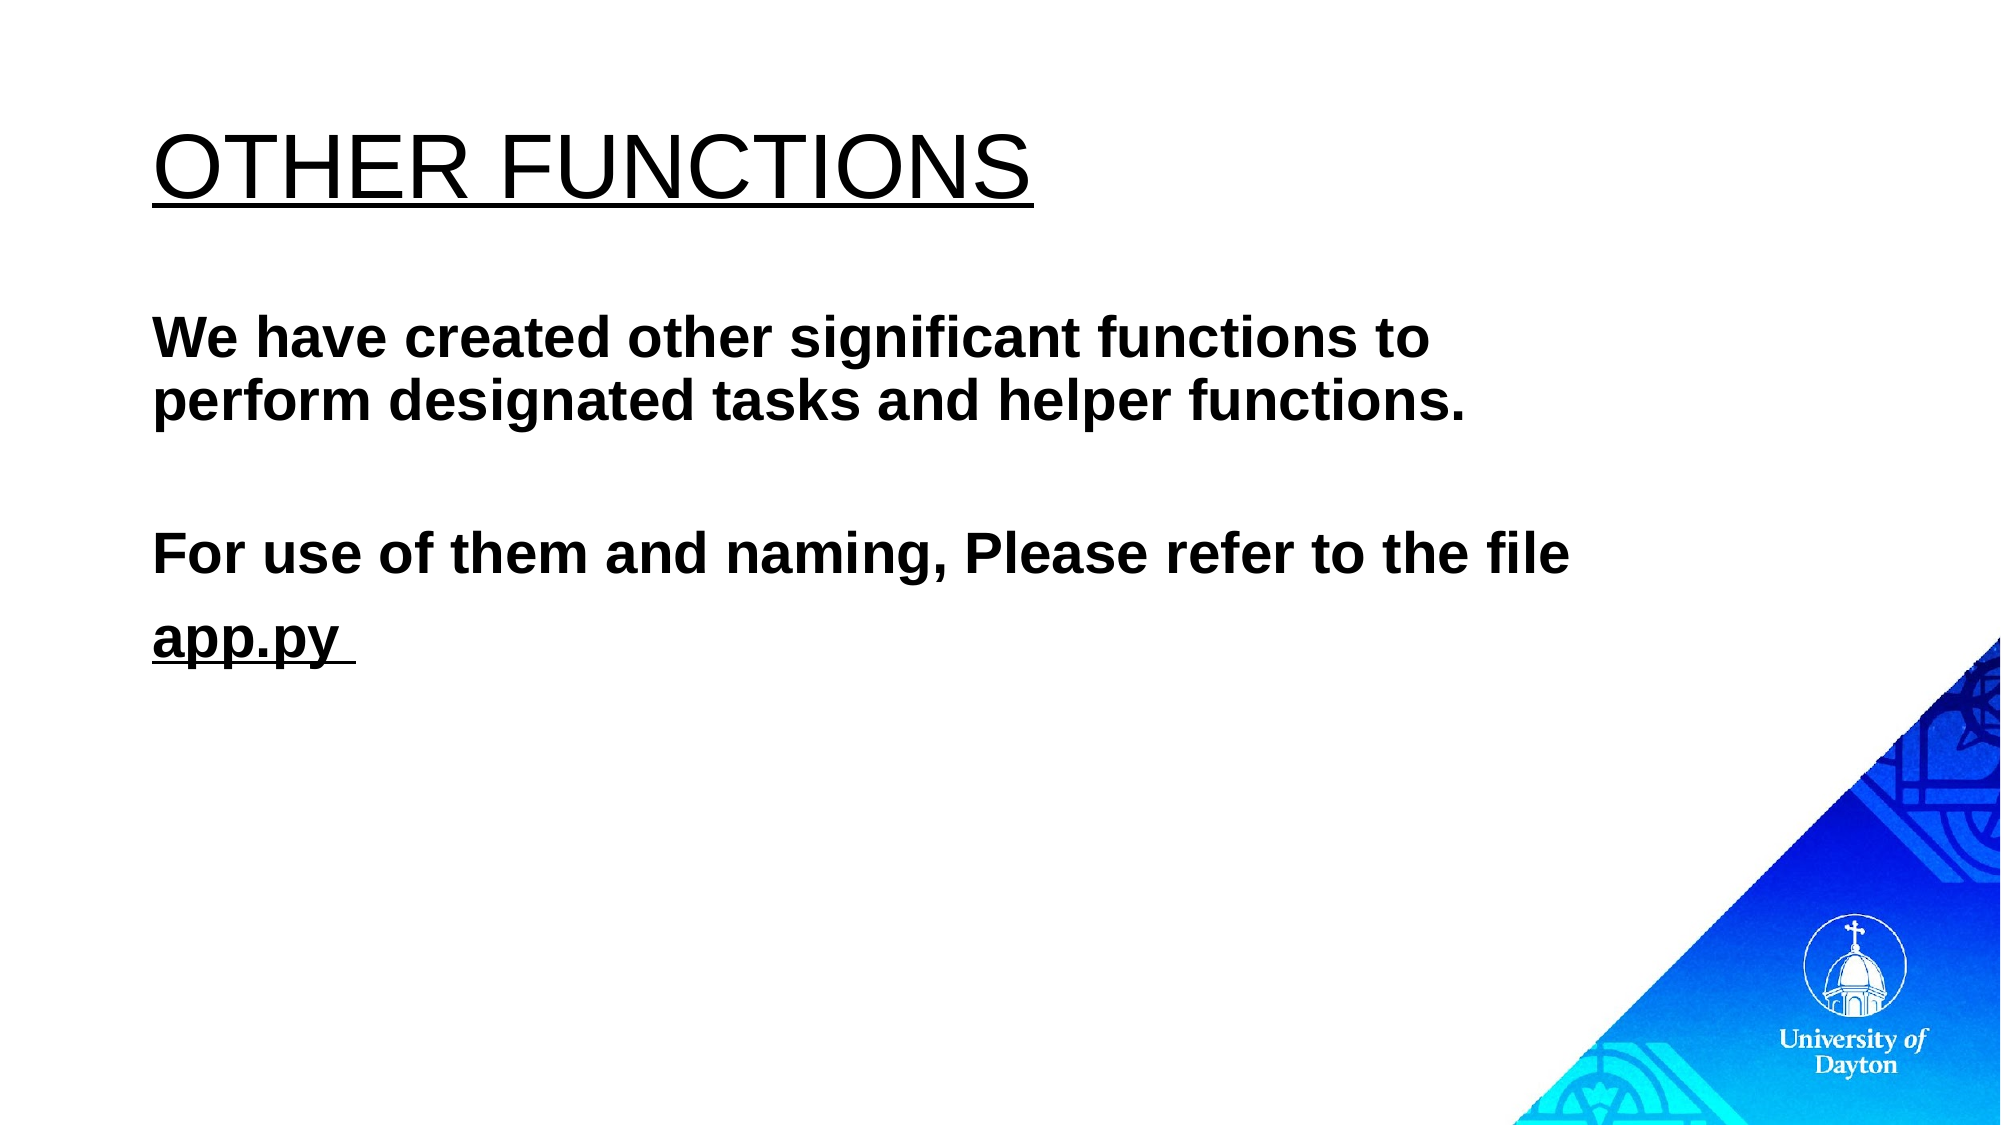

# OTHER FUNCTIONS
We have created other significant functions to perform designated tasks and helper functions.
For use of them and naming, Please refer to the file
app.py